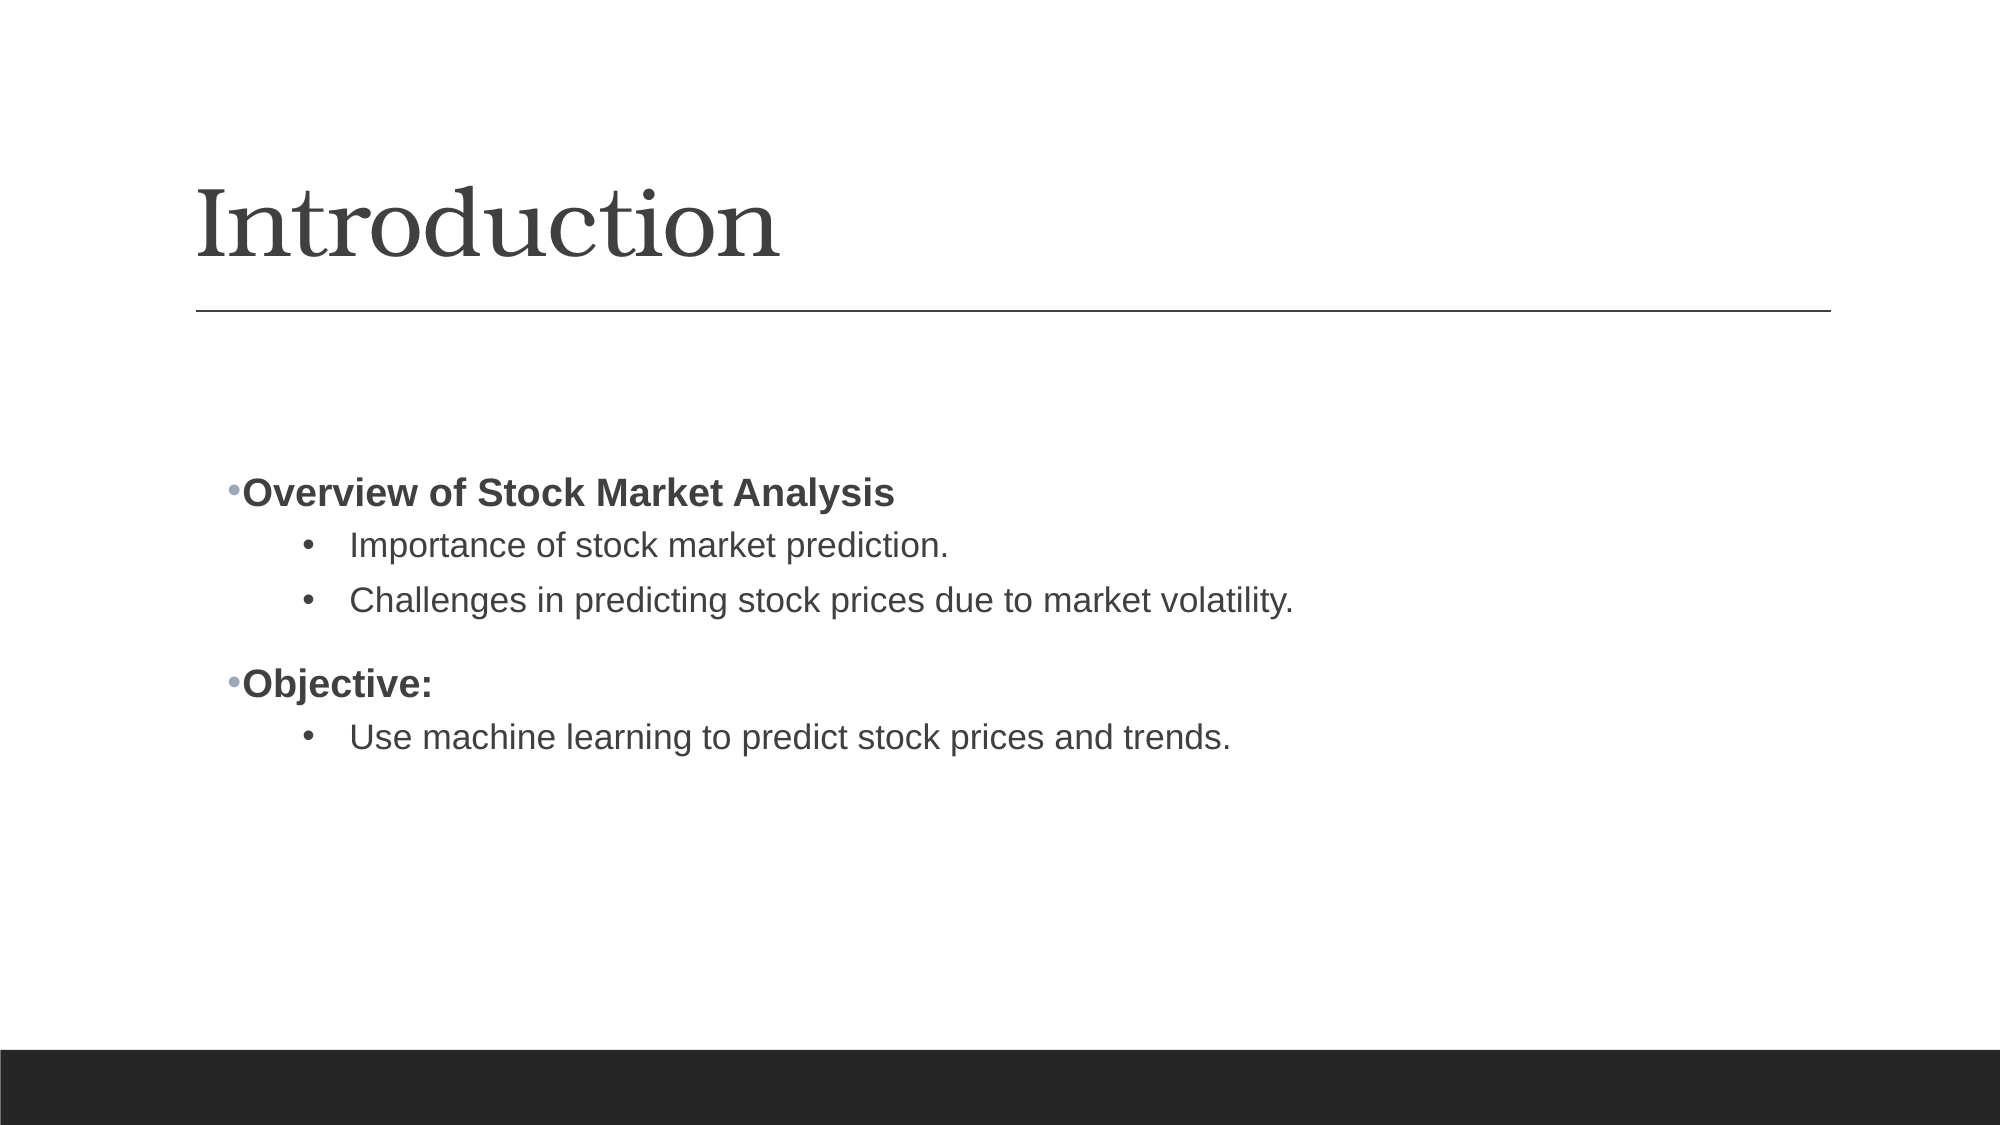

# Introduction
Overview of Stock Market Analysis
Importance of stock market prediction.
Challenges in predicting stock prices due to market volatility.
Objective:
Use machine learning to predict stock prices and trends.